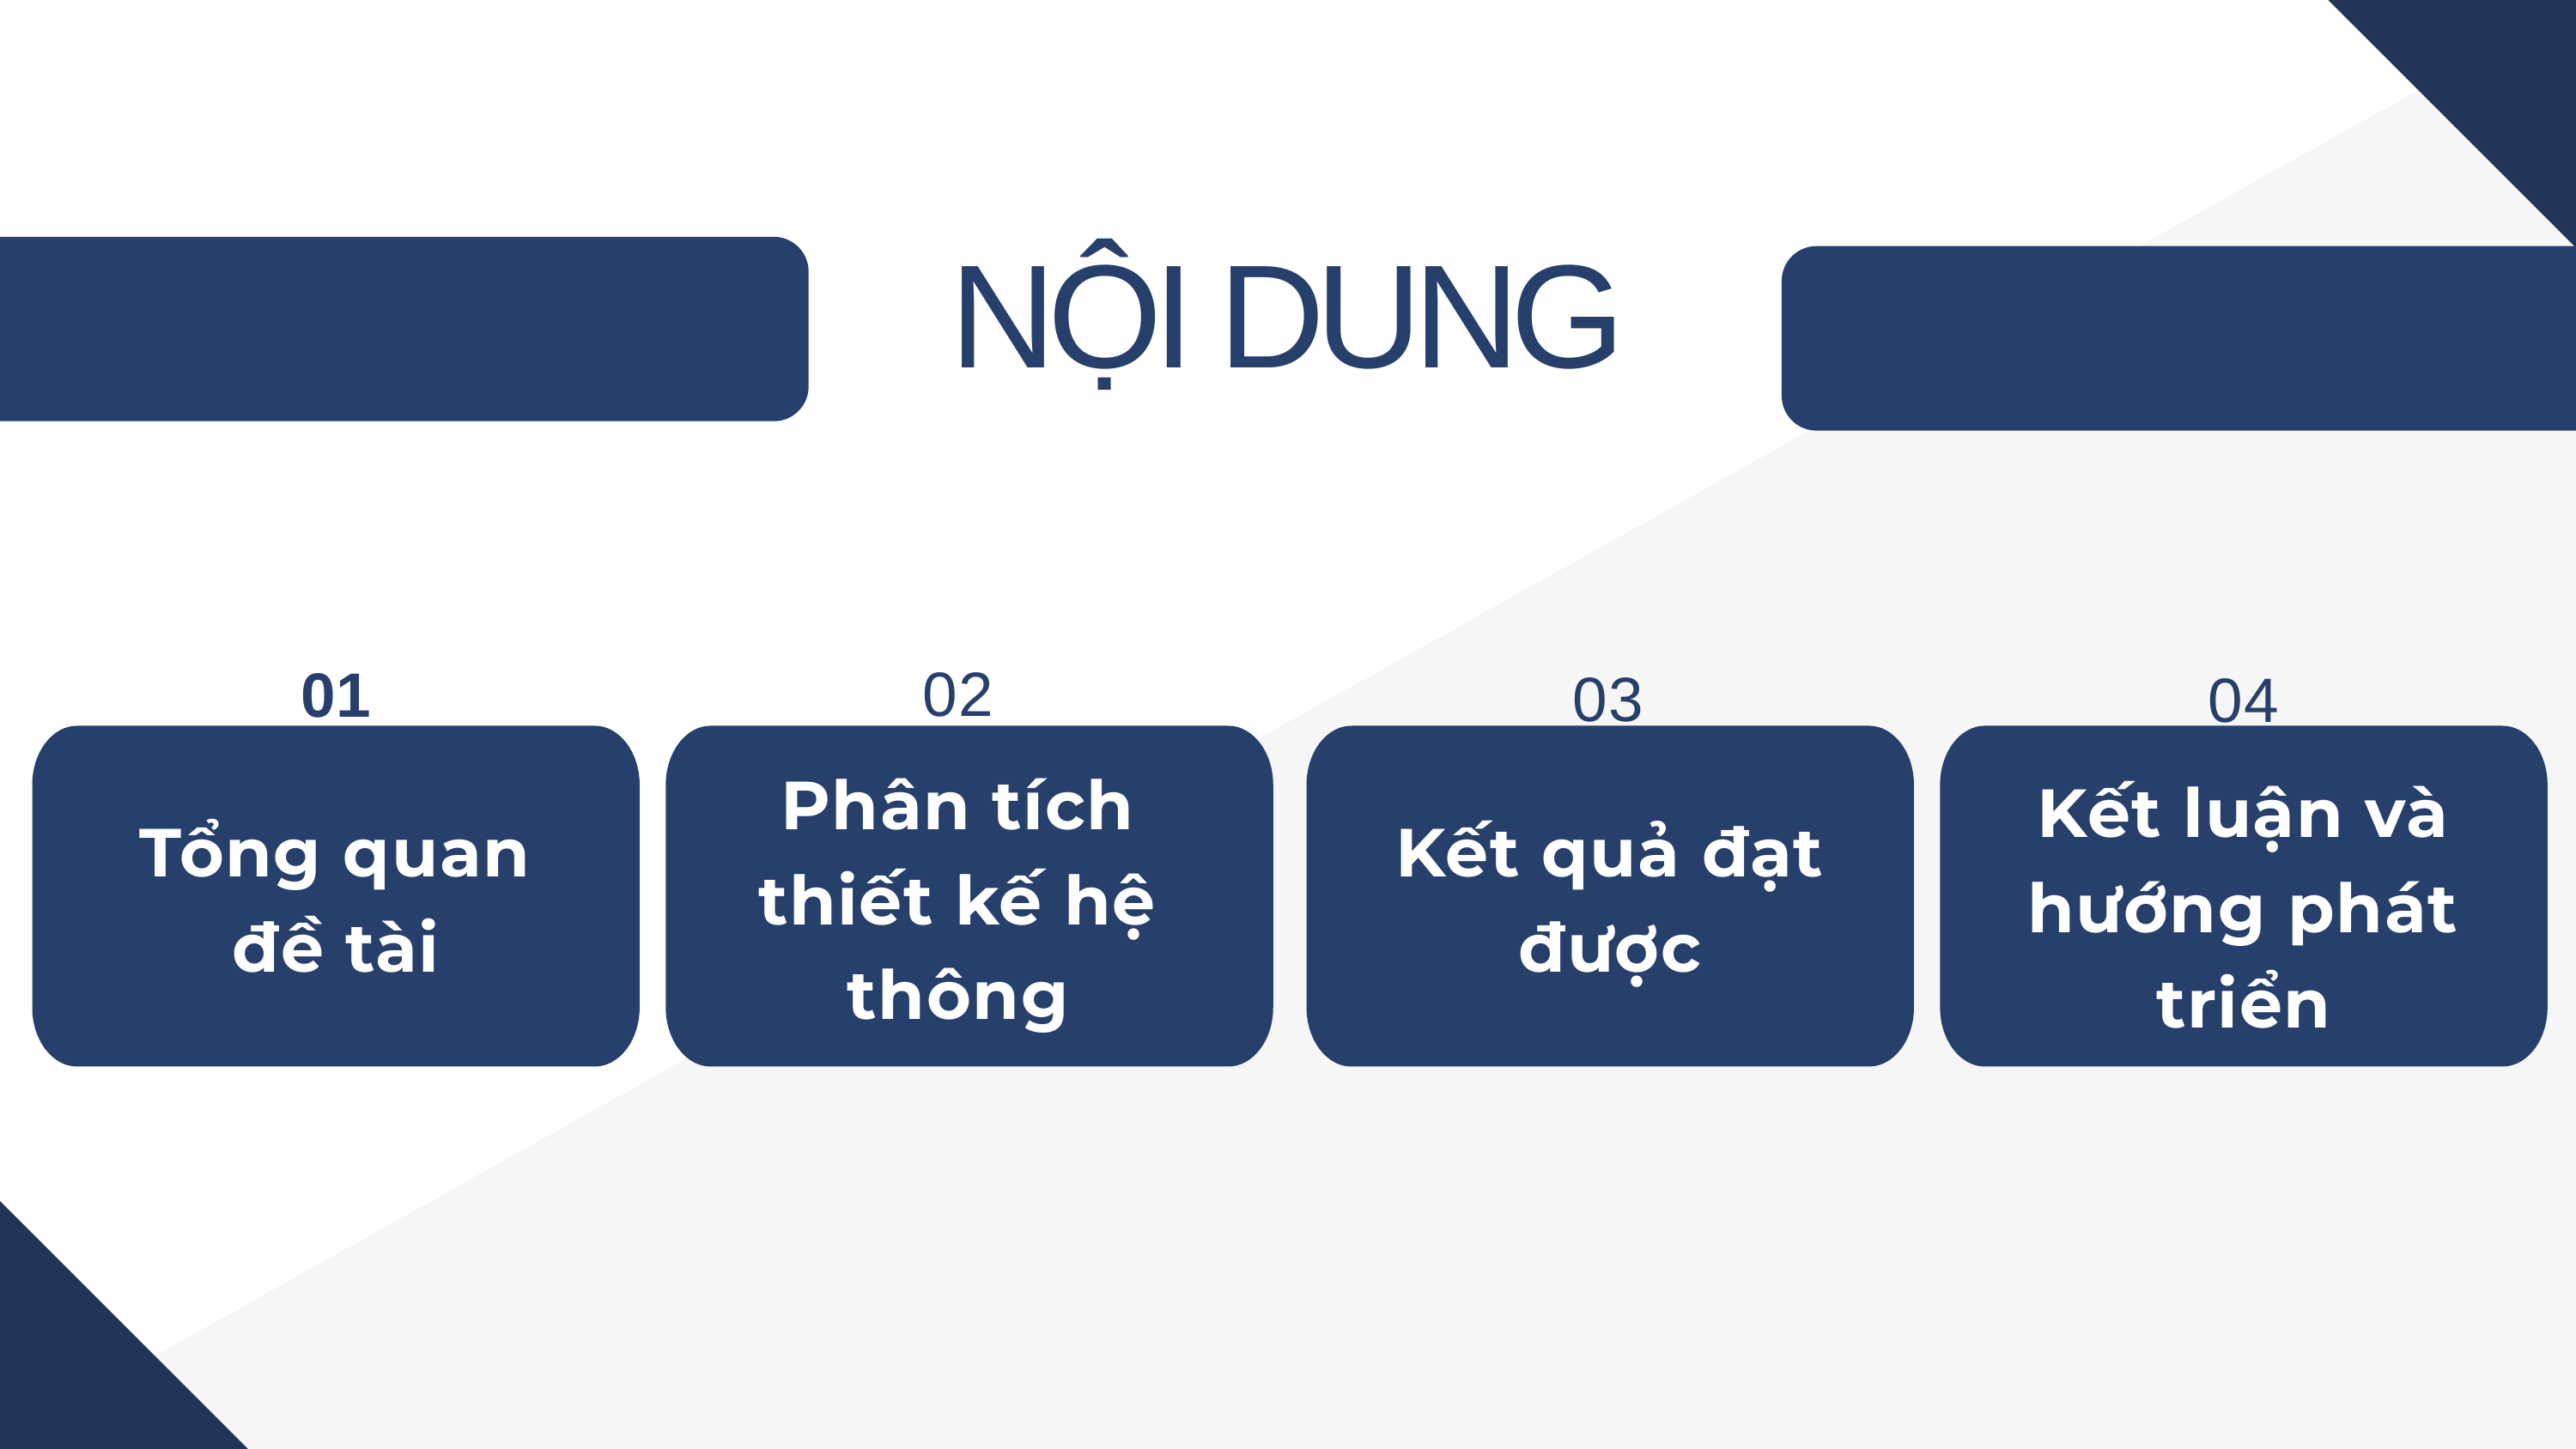

NỘI DUNG
04
02
01

03

Phân tích thiết kế hệ thông
Kết luận và hướng phát triển
Kết quả đạt được
Tổng quan đề tài